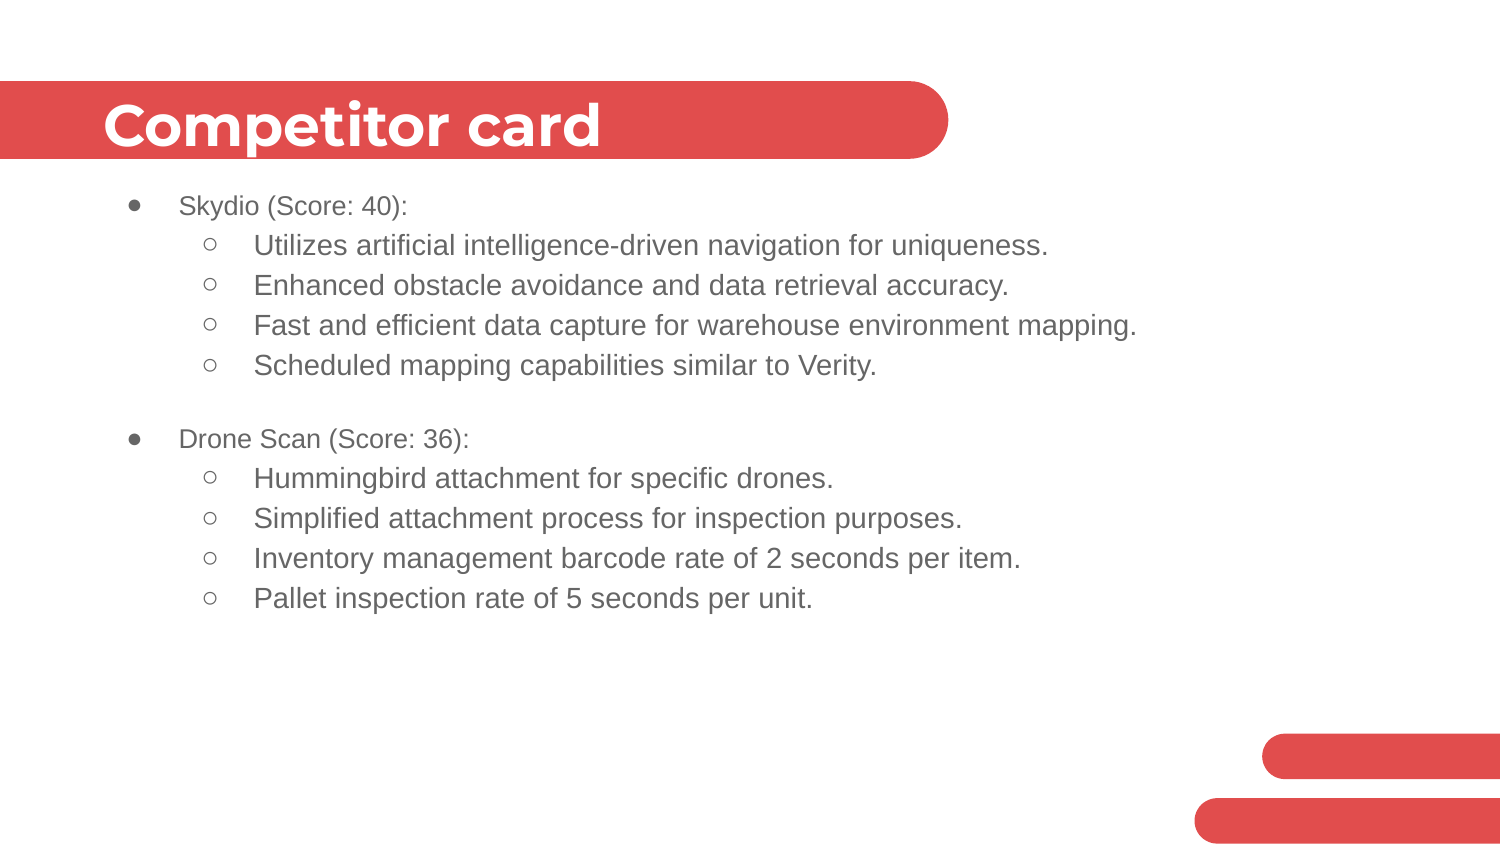

# Competitor card
Skydio (Score: 40):
Utilizes artificial intelligence-driven navigation for uniqueness.
Enhanced obstacle avoidance and data retrieval accuracy.
Fast and efficient data capture for warehouse environment mapping.
Scheduled mapping capabilities similar to Verity.
Drone Scan (Score: 36):
Hummingbird attachment for specific drones.
Simplified attachment process for inspection purposes.
Inventory management barcode rate of 2 seconds per item.
Pallet inspection rate of 5 seconds per unit.